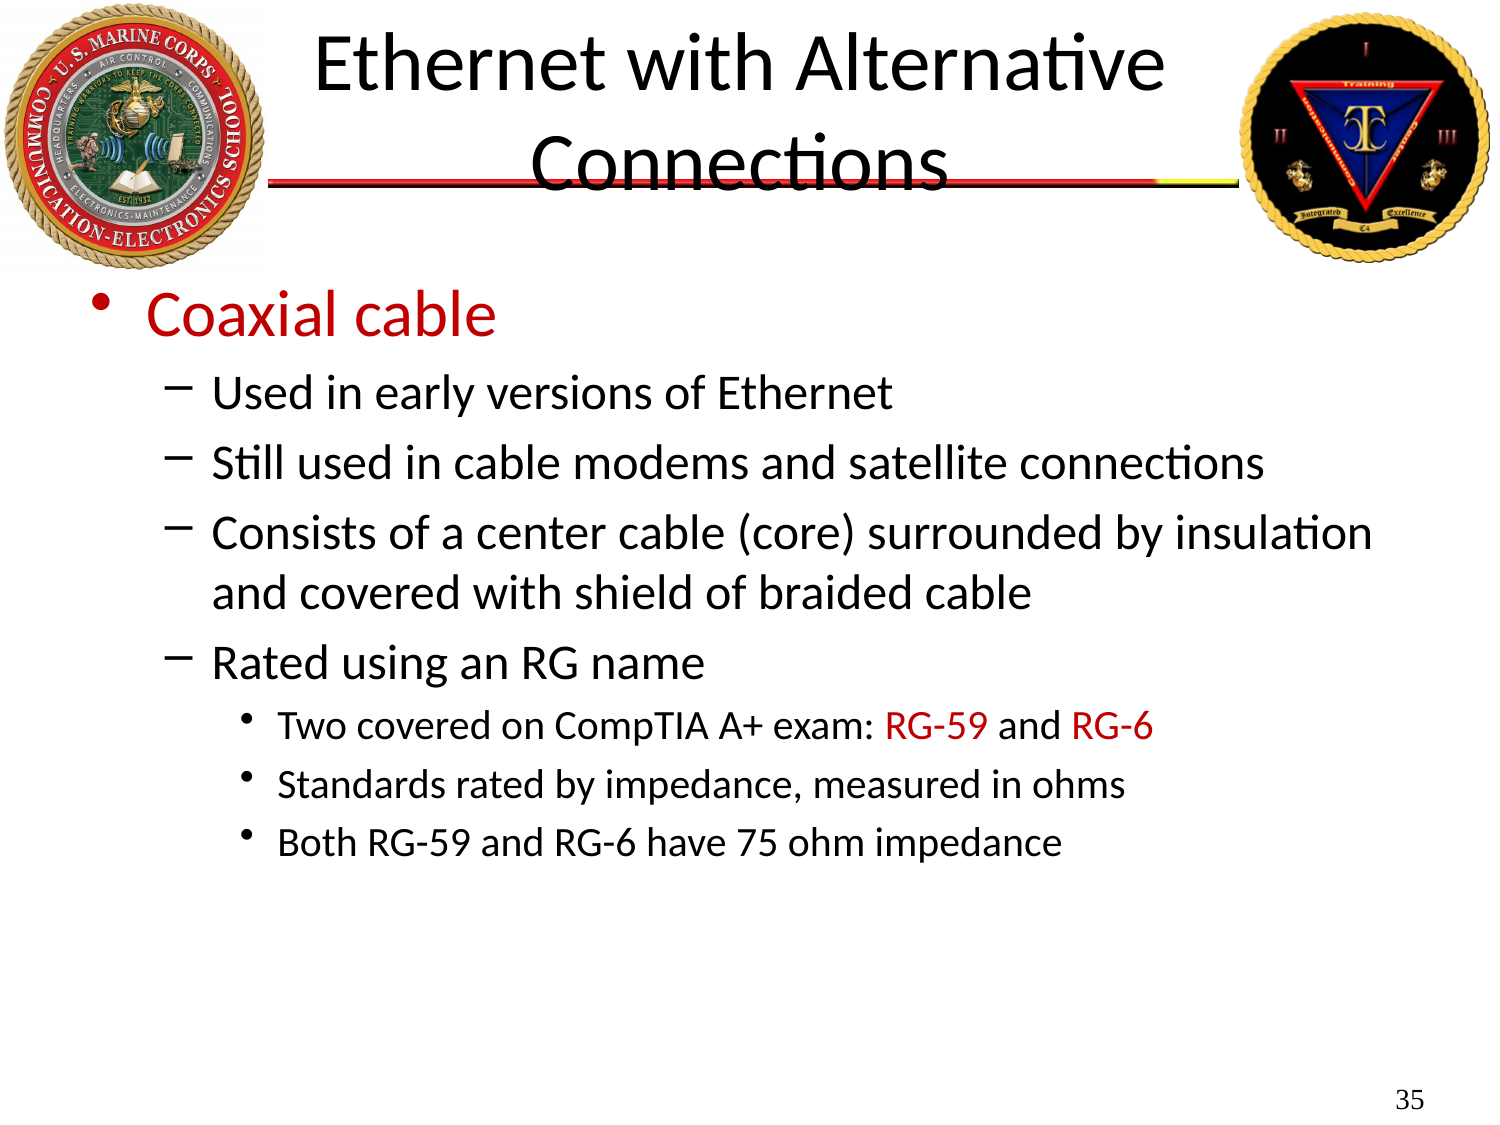

# Ethernet with Alternative Connections
Coaxial cable
Used in early versions of Ethernet
Still used in cable modems and satellite connections
Consists of a center cable (core) surrounded by insulation and covered with shield of braided cable
Rated using an RG name
Two covered on CompTIA A+ exam: RG-59 and RG-6
Standards rated by impedance, measured in ohms
Both RG-59 and RG-6 have 75 ohm impedance